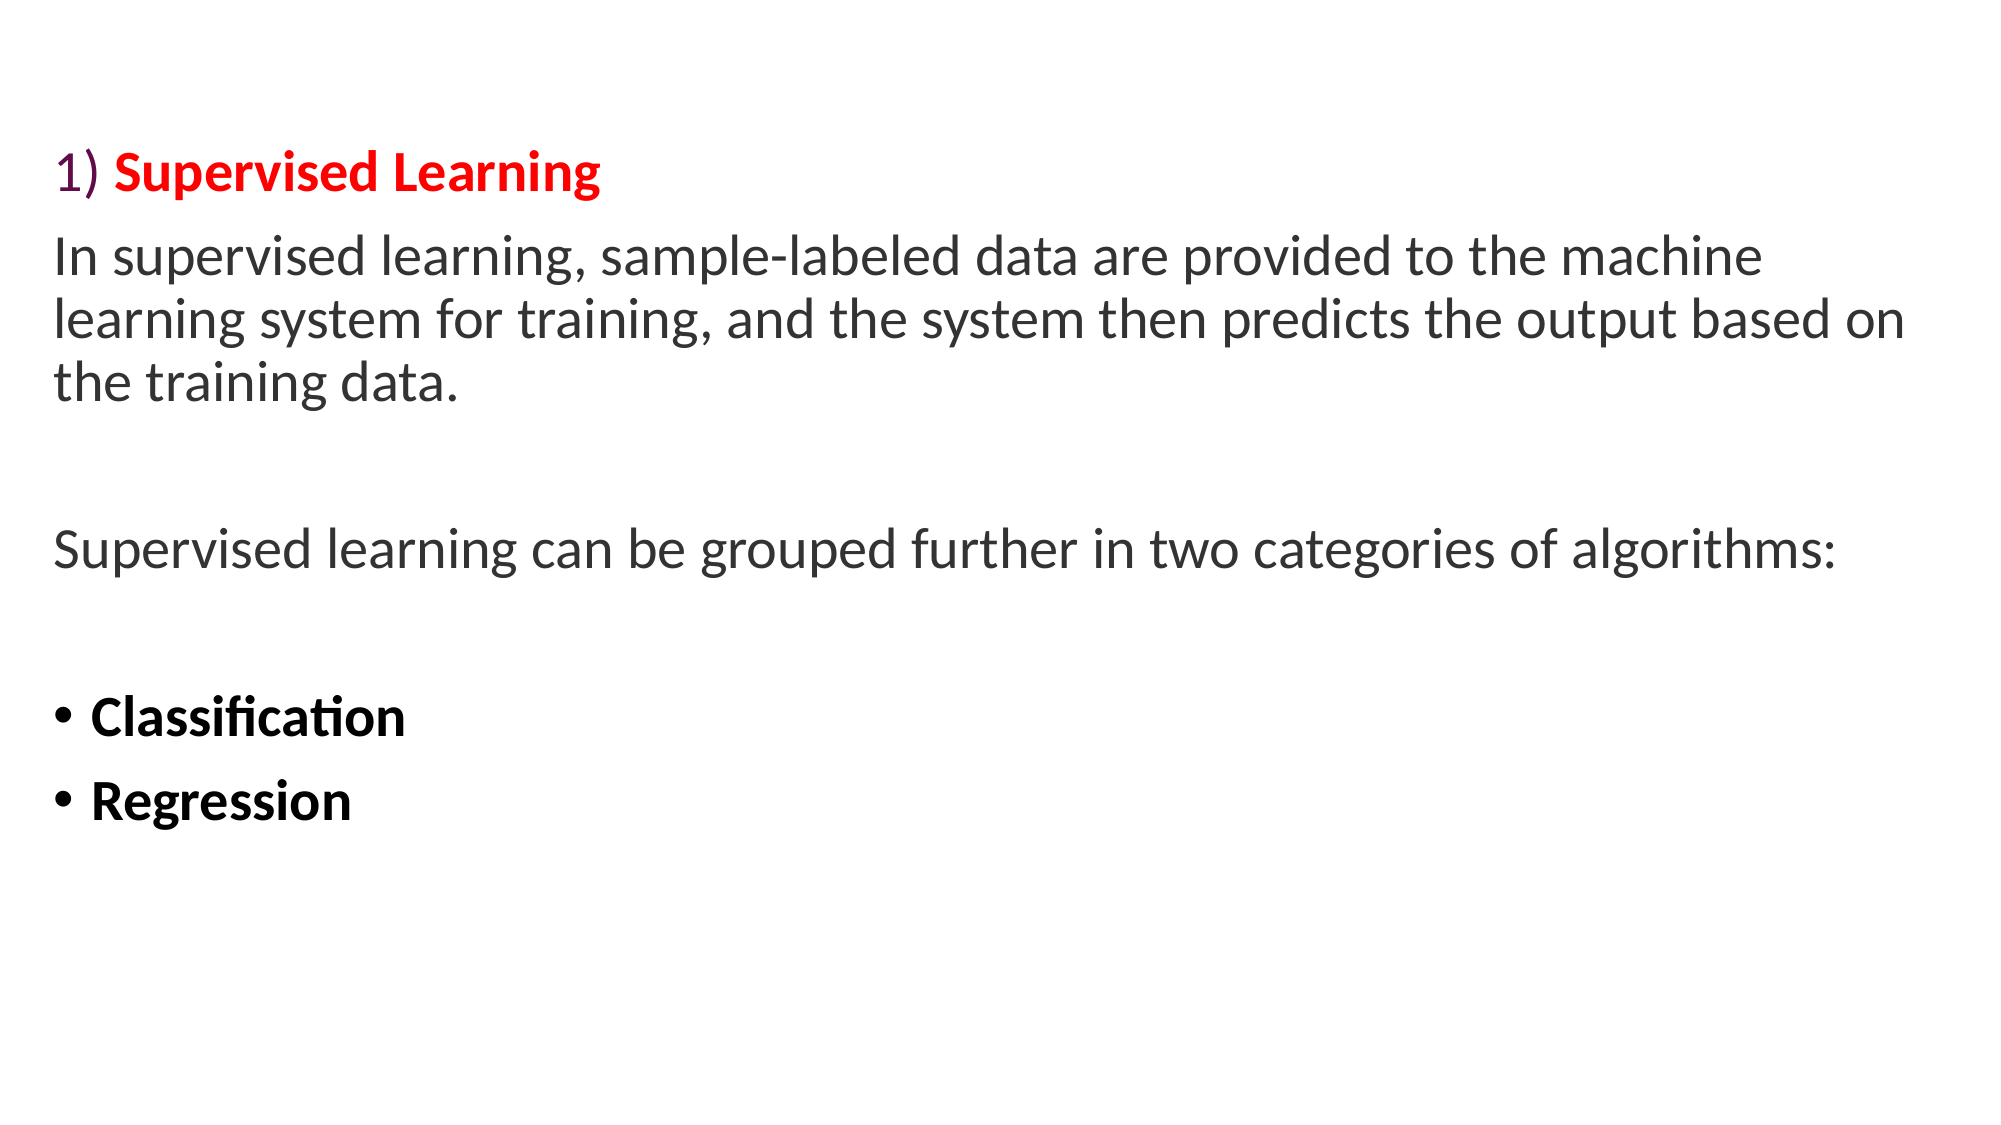

1) Supervised Learning
In supervised learning, sample-labeled data are provided to the machine learning system for training, and the system then predicts the output based on the training data.

Supervised learning can be grouped further in two categories of algorithms:

Classification
Regression